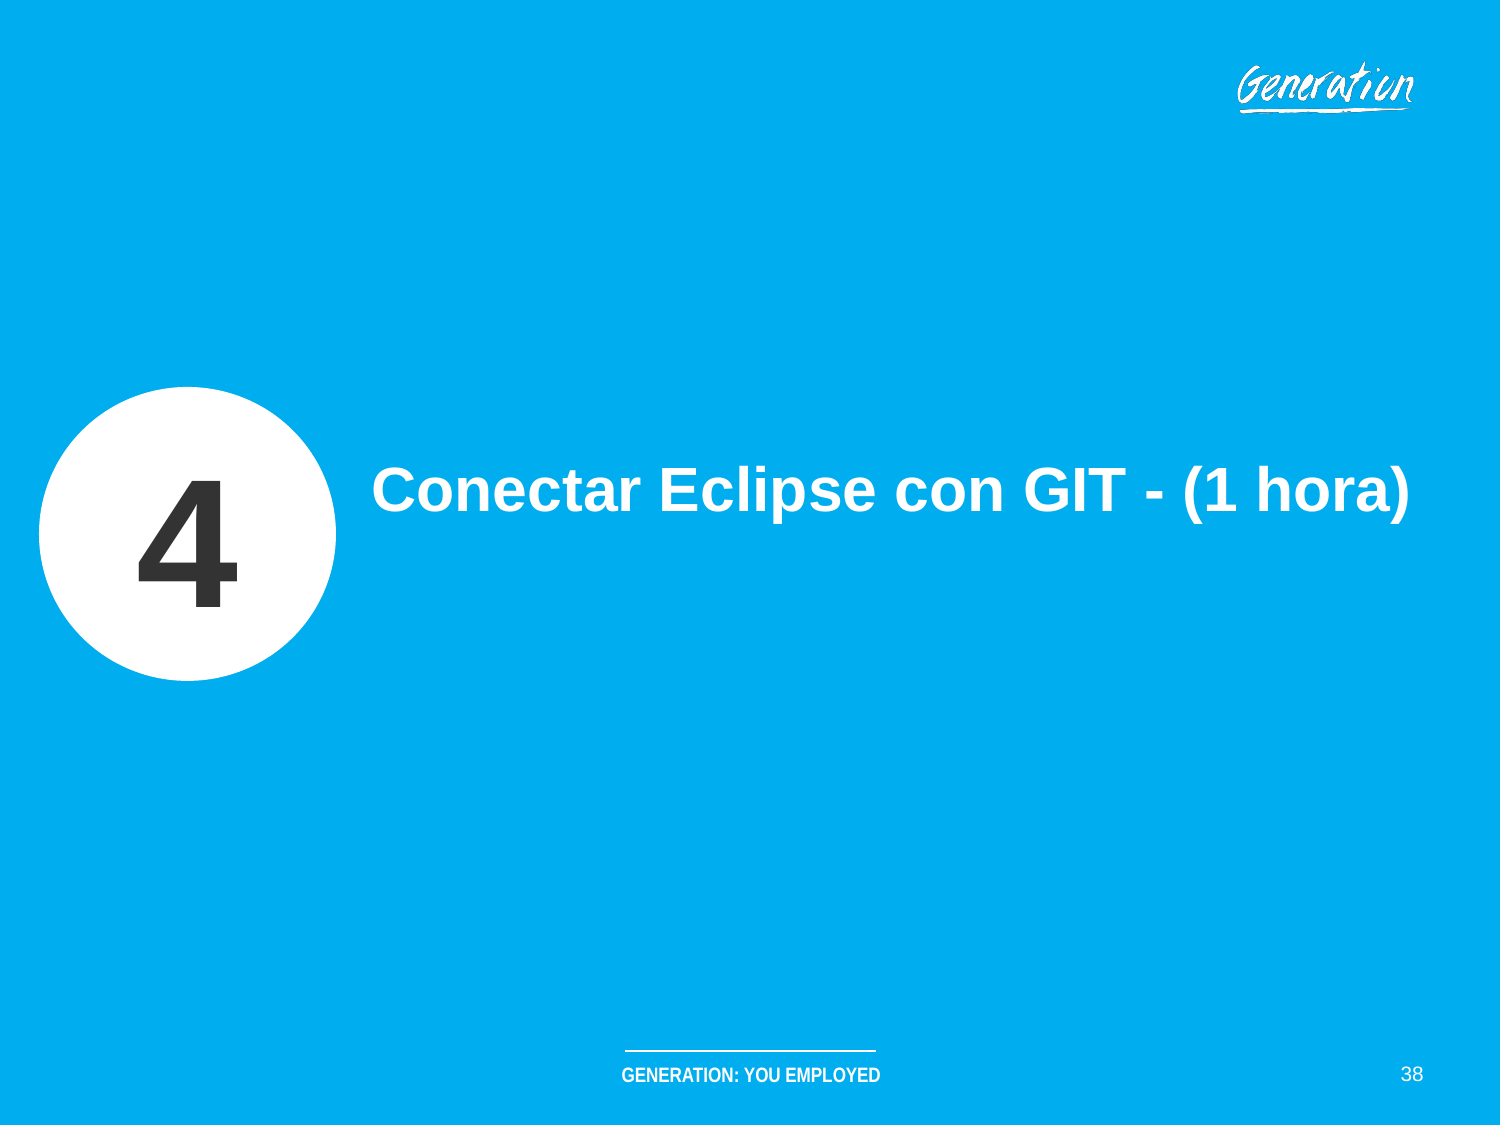

4
# Conectar Eclipse con GIT - (1 hora)